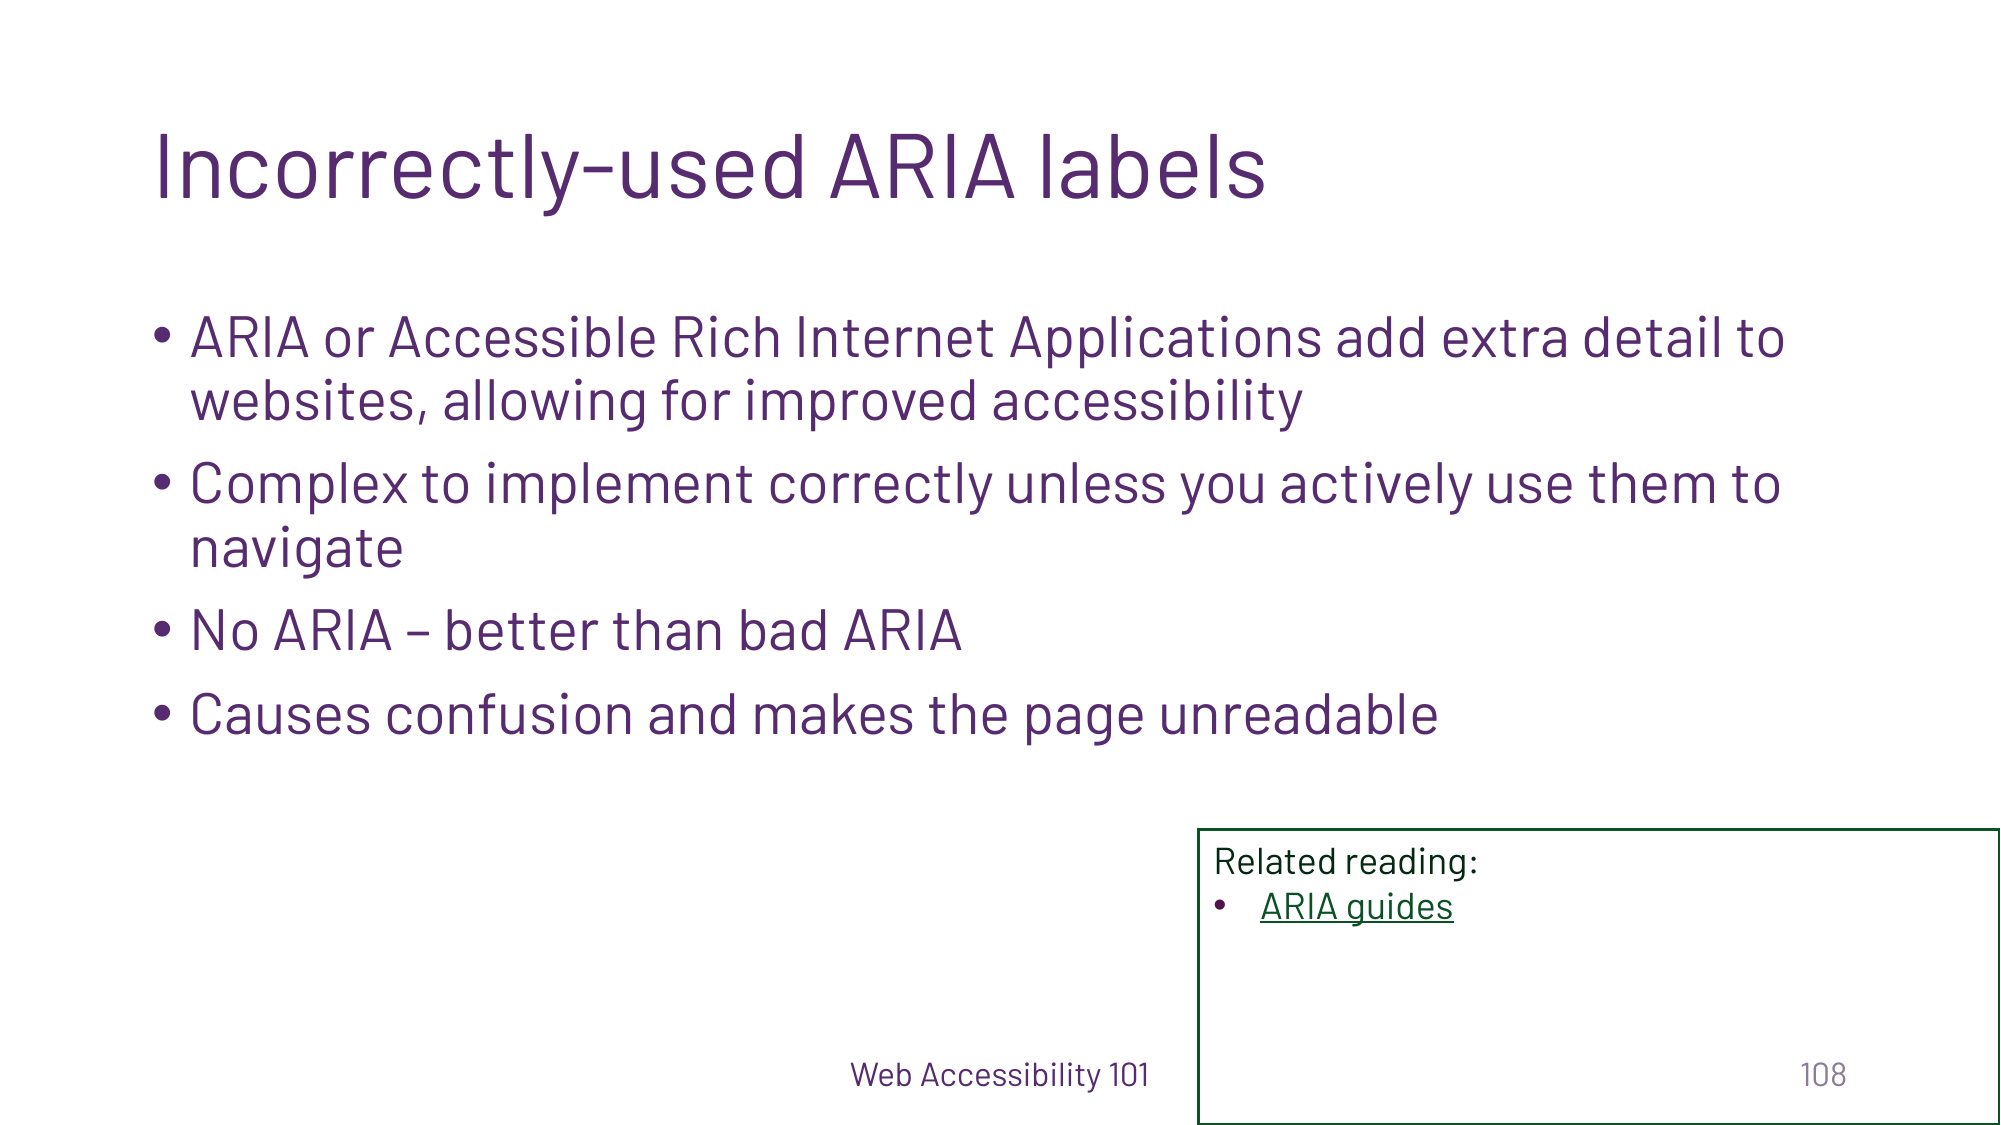

# Incorrectly-used ARIA labels
ARIA or Accessible Rich Internet Applications add extra detail to websites, allowing for improved accessibility
Complex to implement correctly unless you actively use them to navigate
No ARIA – better than bad ARIA
Causes confusion and makes the page unreadable
Related reading:
ARIA guides
Web Accessibility 101
108